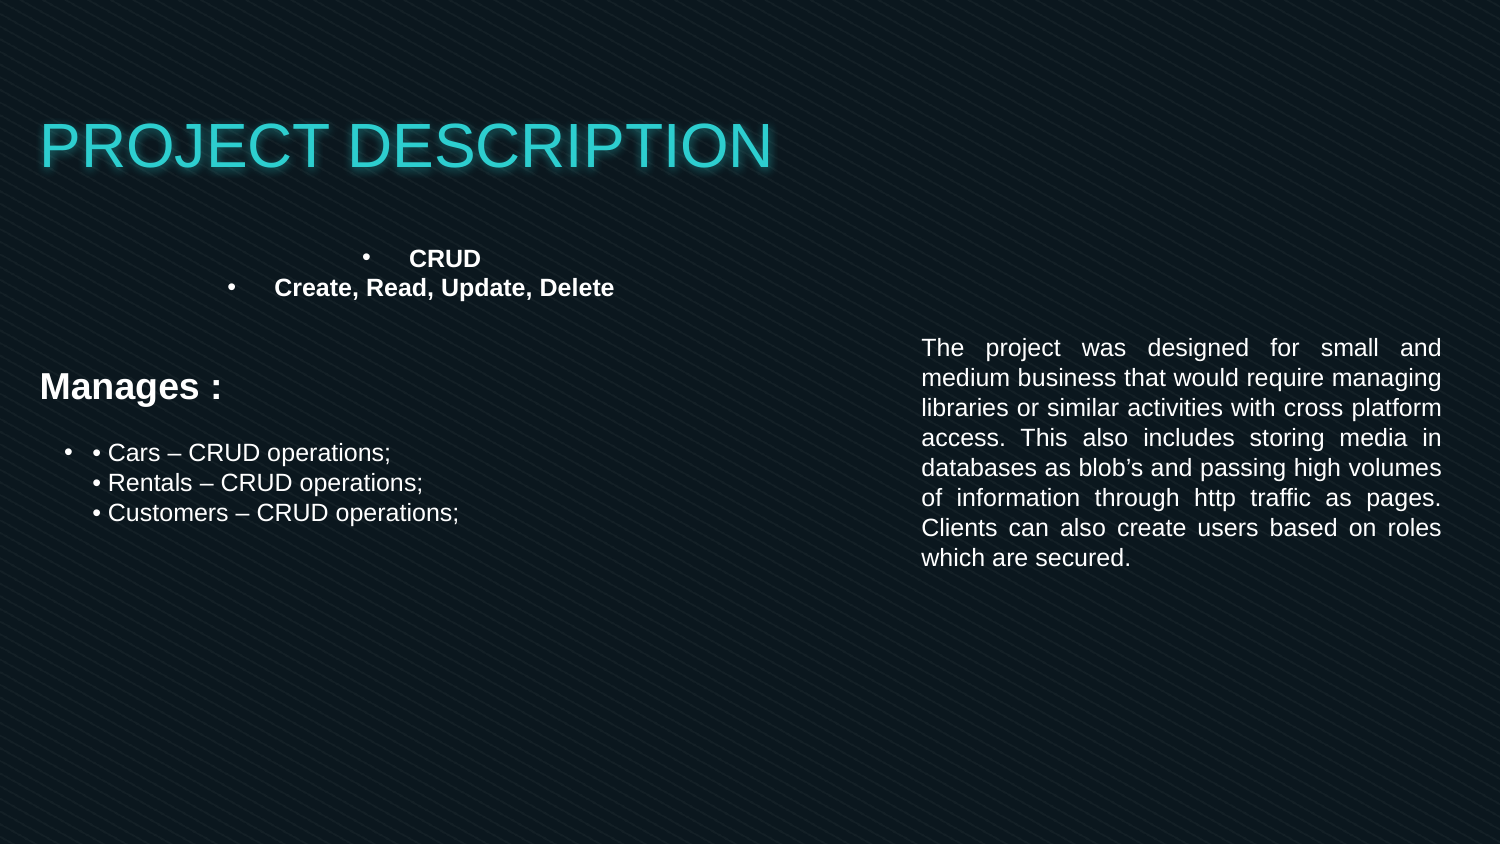

# PROJECT DESCRIPTION
CRUD
Create, Read, Update, Delete
The project was designed for small and medium business that would require managing libraries or similar activities with cross platform access. This also includes storing media in databases as blob’s and passing high volumes of information through http traffic as pages. Clients can also create users based on roles which are secured.
Manages :
• Cars – CRUD operations;
• Rentals – CRUD operations;
• Customers – CRUD operations;